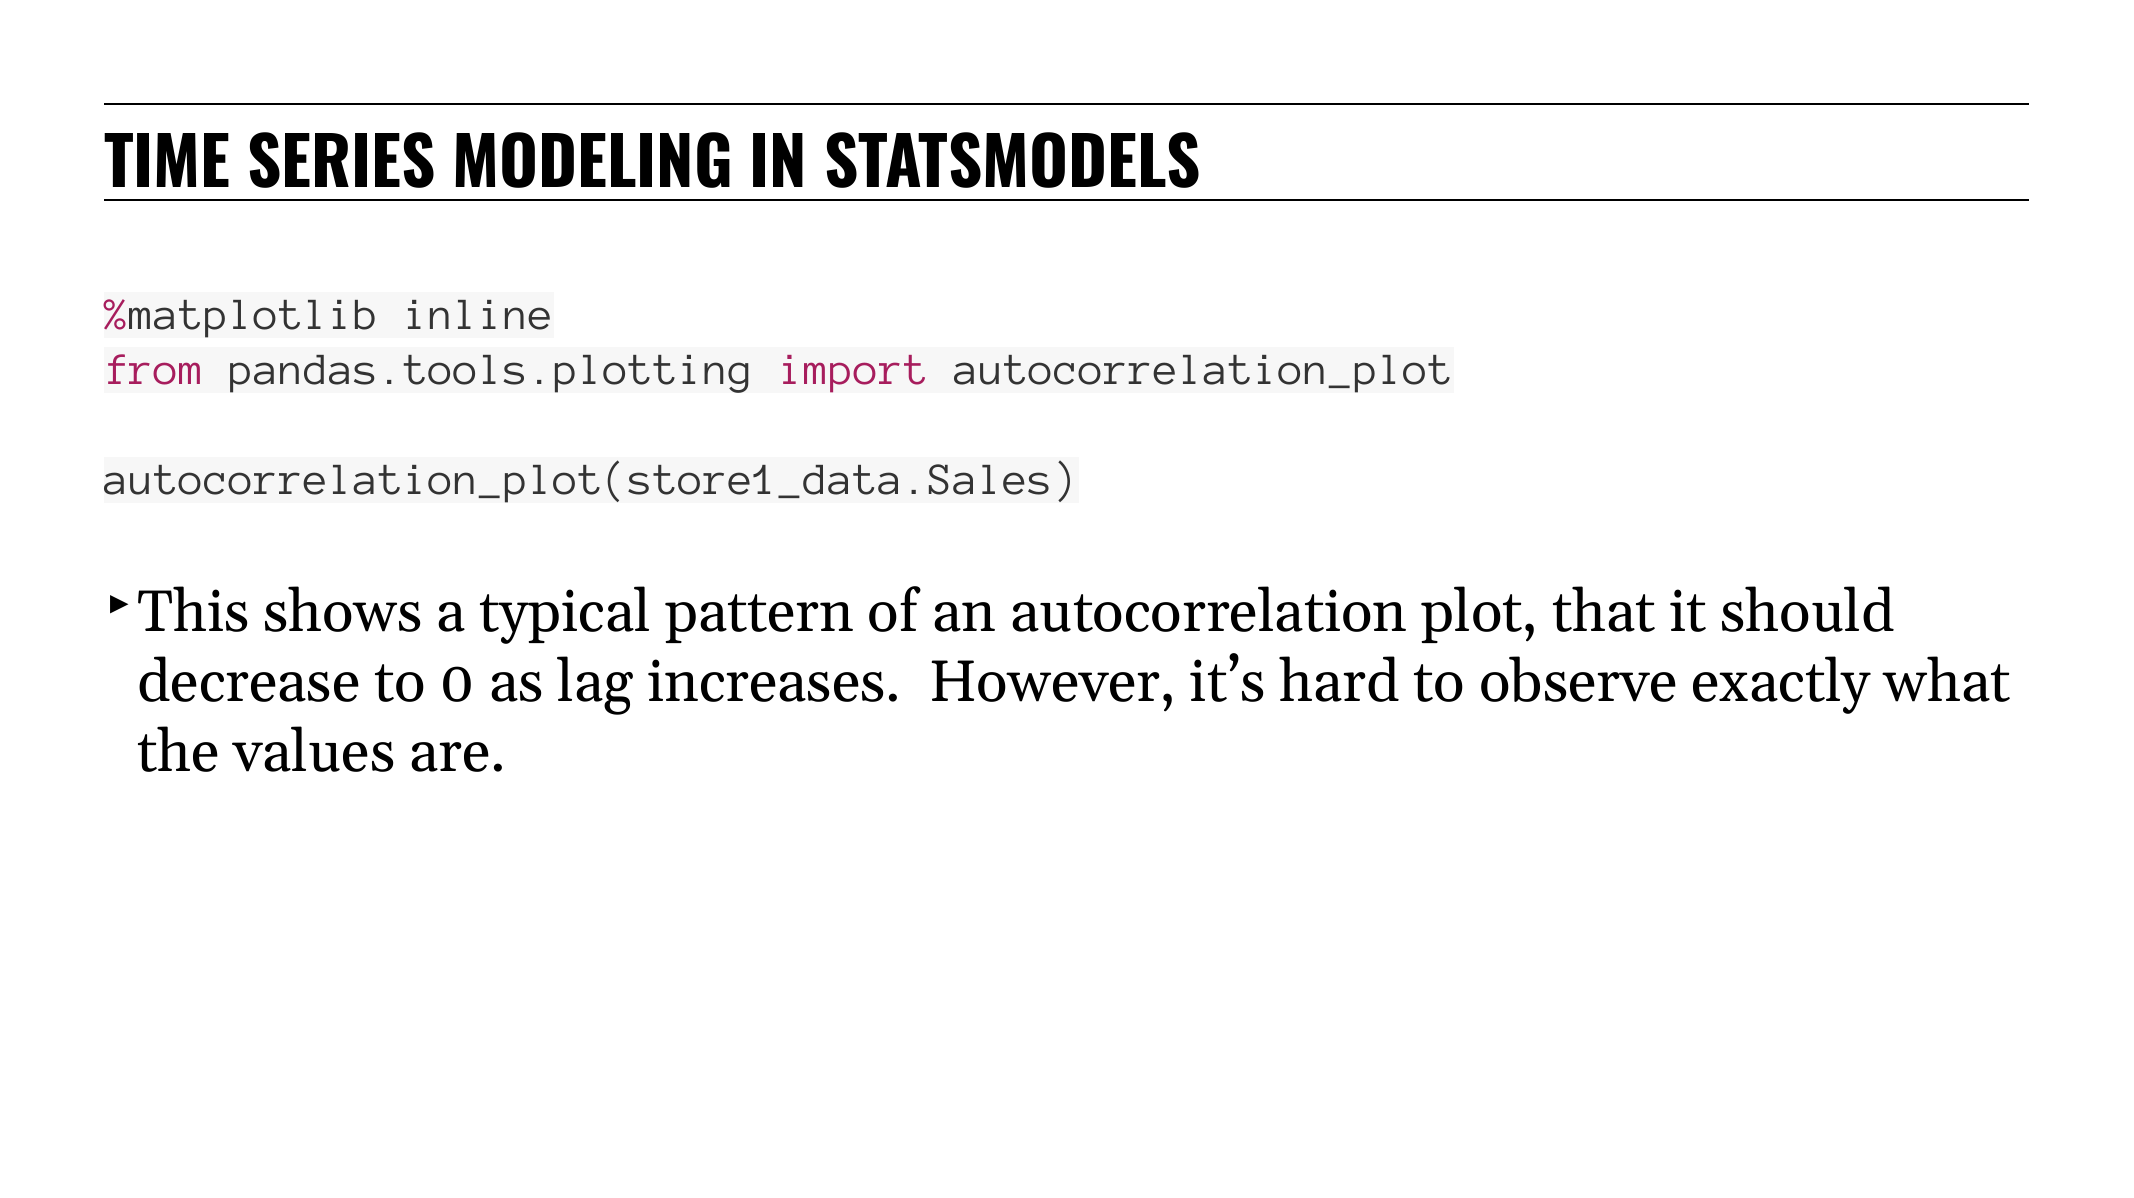

TIME SERIES MODELING IN STATSMODELS

%matplotlib inline
from pandas.tools.plotting import autocorrelation_plot
autocorrelation_plot(store1_data.Sales)

This shows a typical pattern of an autocorrelation plot, that it should decrease to 0 as lag increases.  However, it’s hard to observe exactly what the values are.